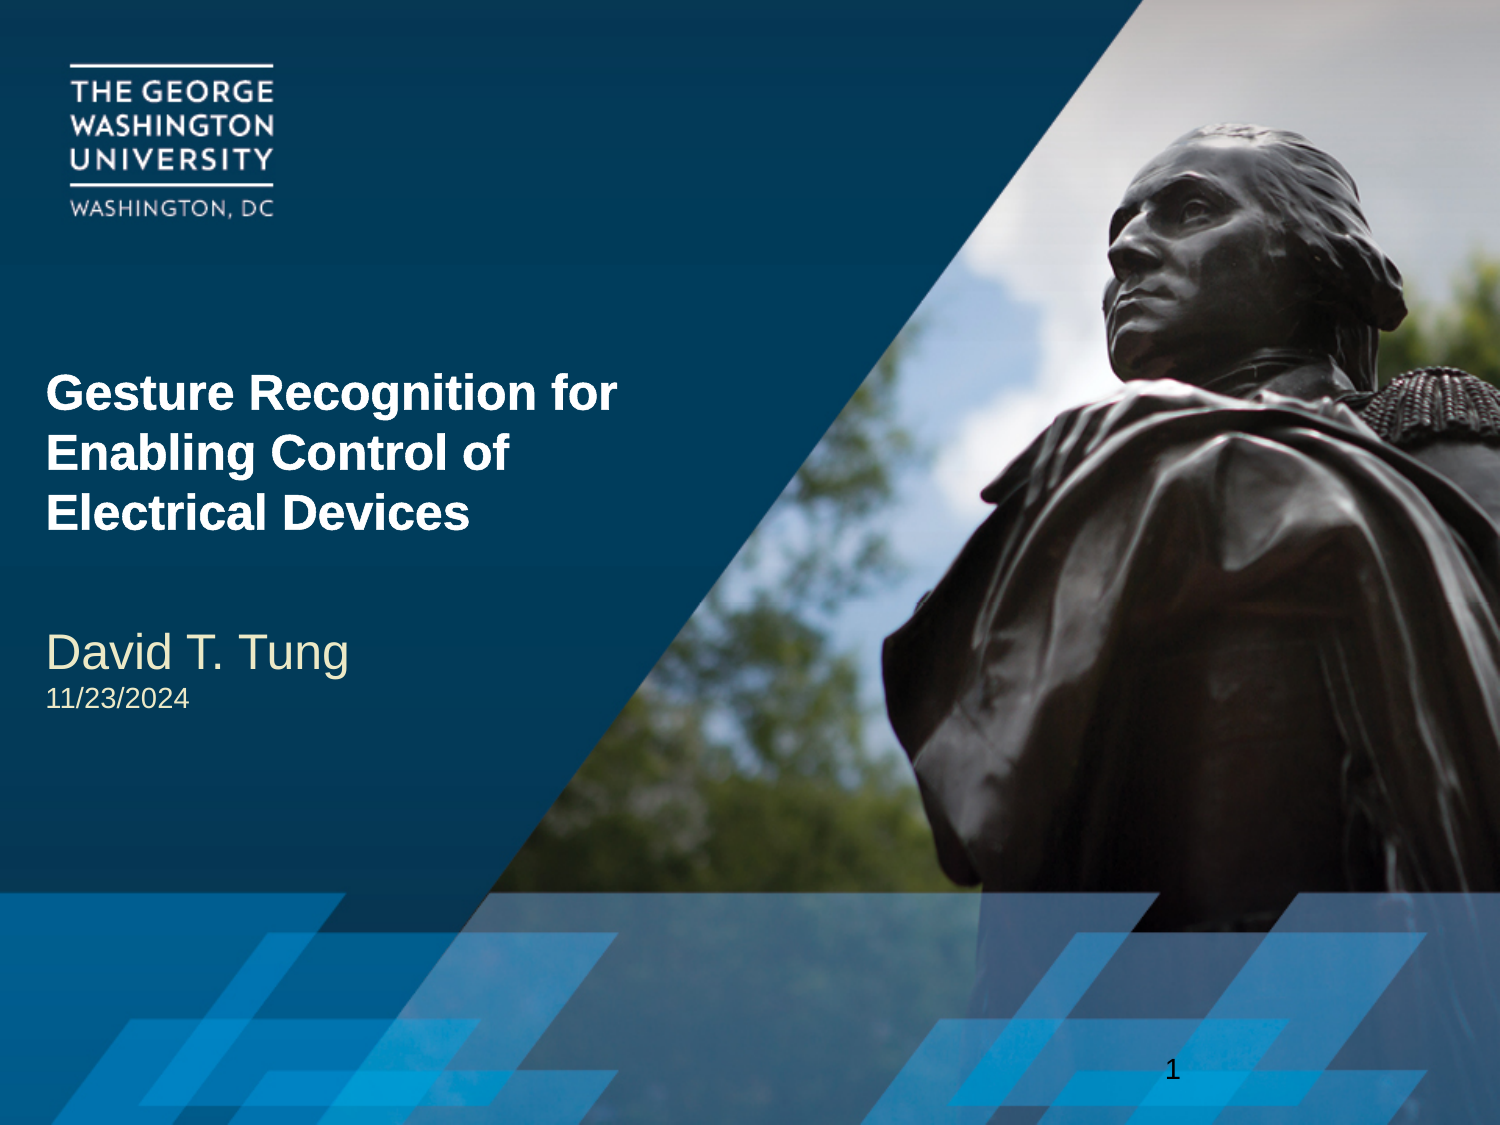

# Gesture Recognition for Enabling Control of Electrical Devices
David T. Tung
11/23/2024
1